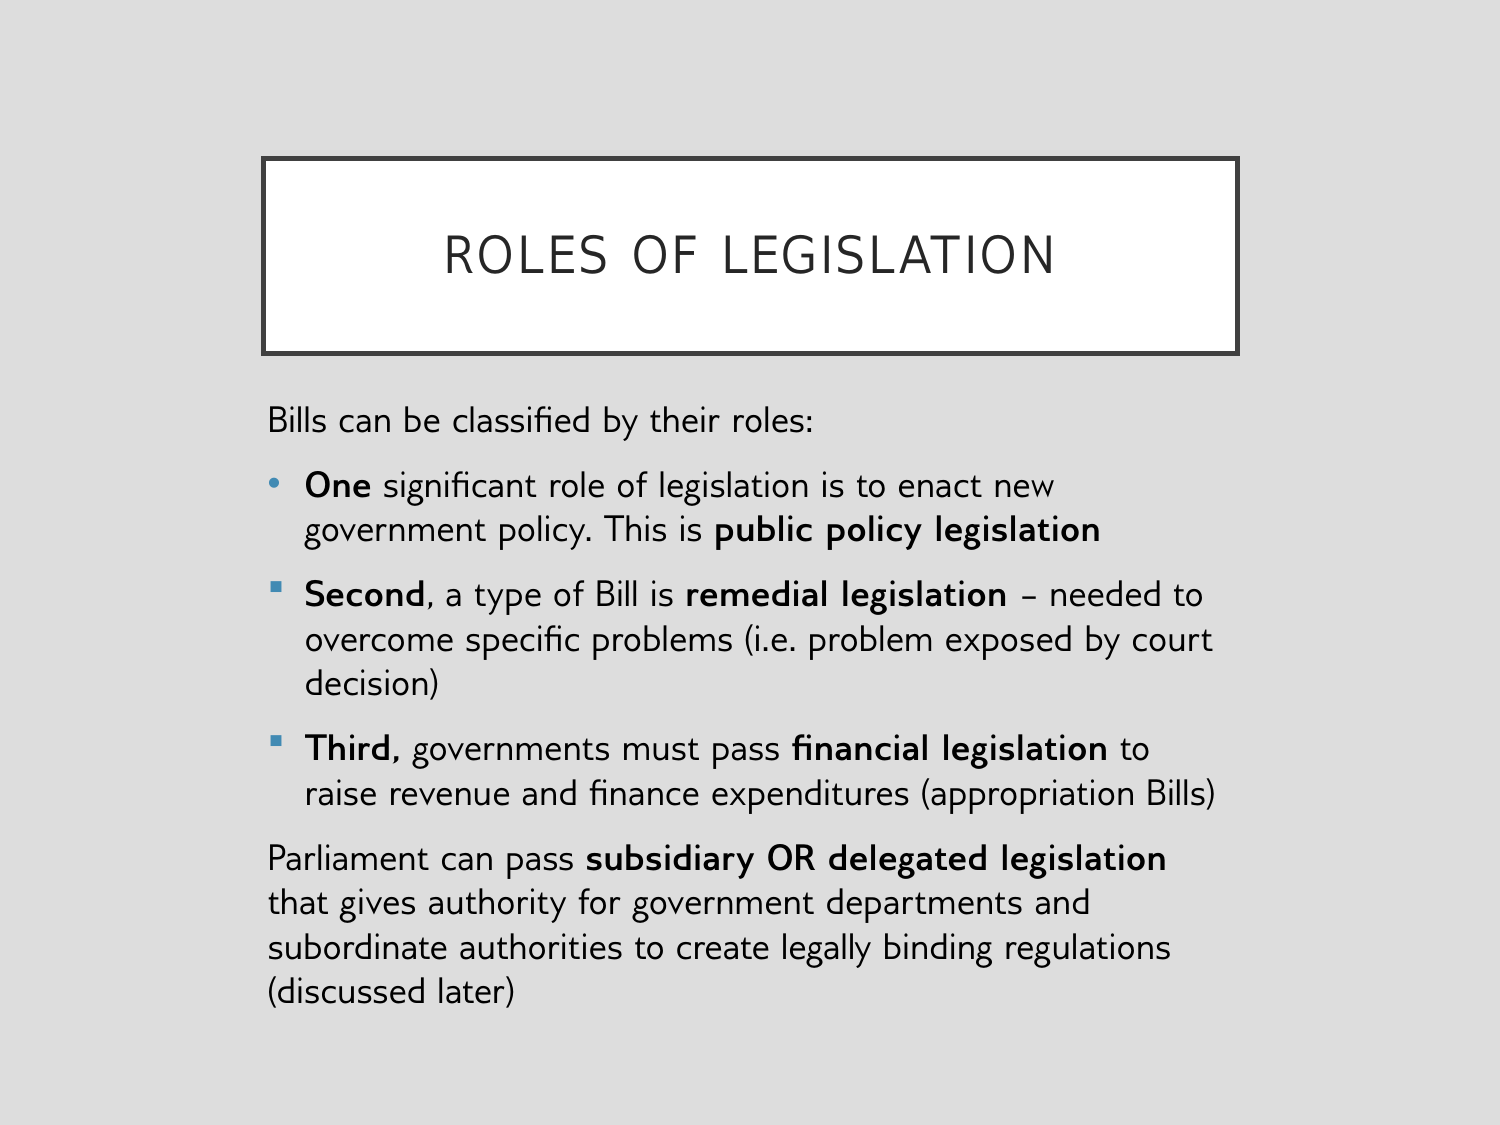

# ROLES OF LEGISLATION
Bills can be classified by their roles:
One significant role of legislation is to enact new government policy. This is public policy legislation
Second, a type of Bill is remedial legislation – needed to overcome specific problems (i.e. problem exposed by court decision)
Third, governments must pass financial legislation to raise revenue and finance expenditures (appropriation Bills)
Parliament can pass subsidiary OR delegated legislation that gives authority for government departments and subordinate authorities to create legally binding regulations (discussed later)